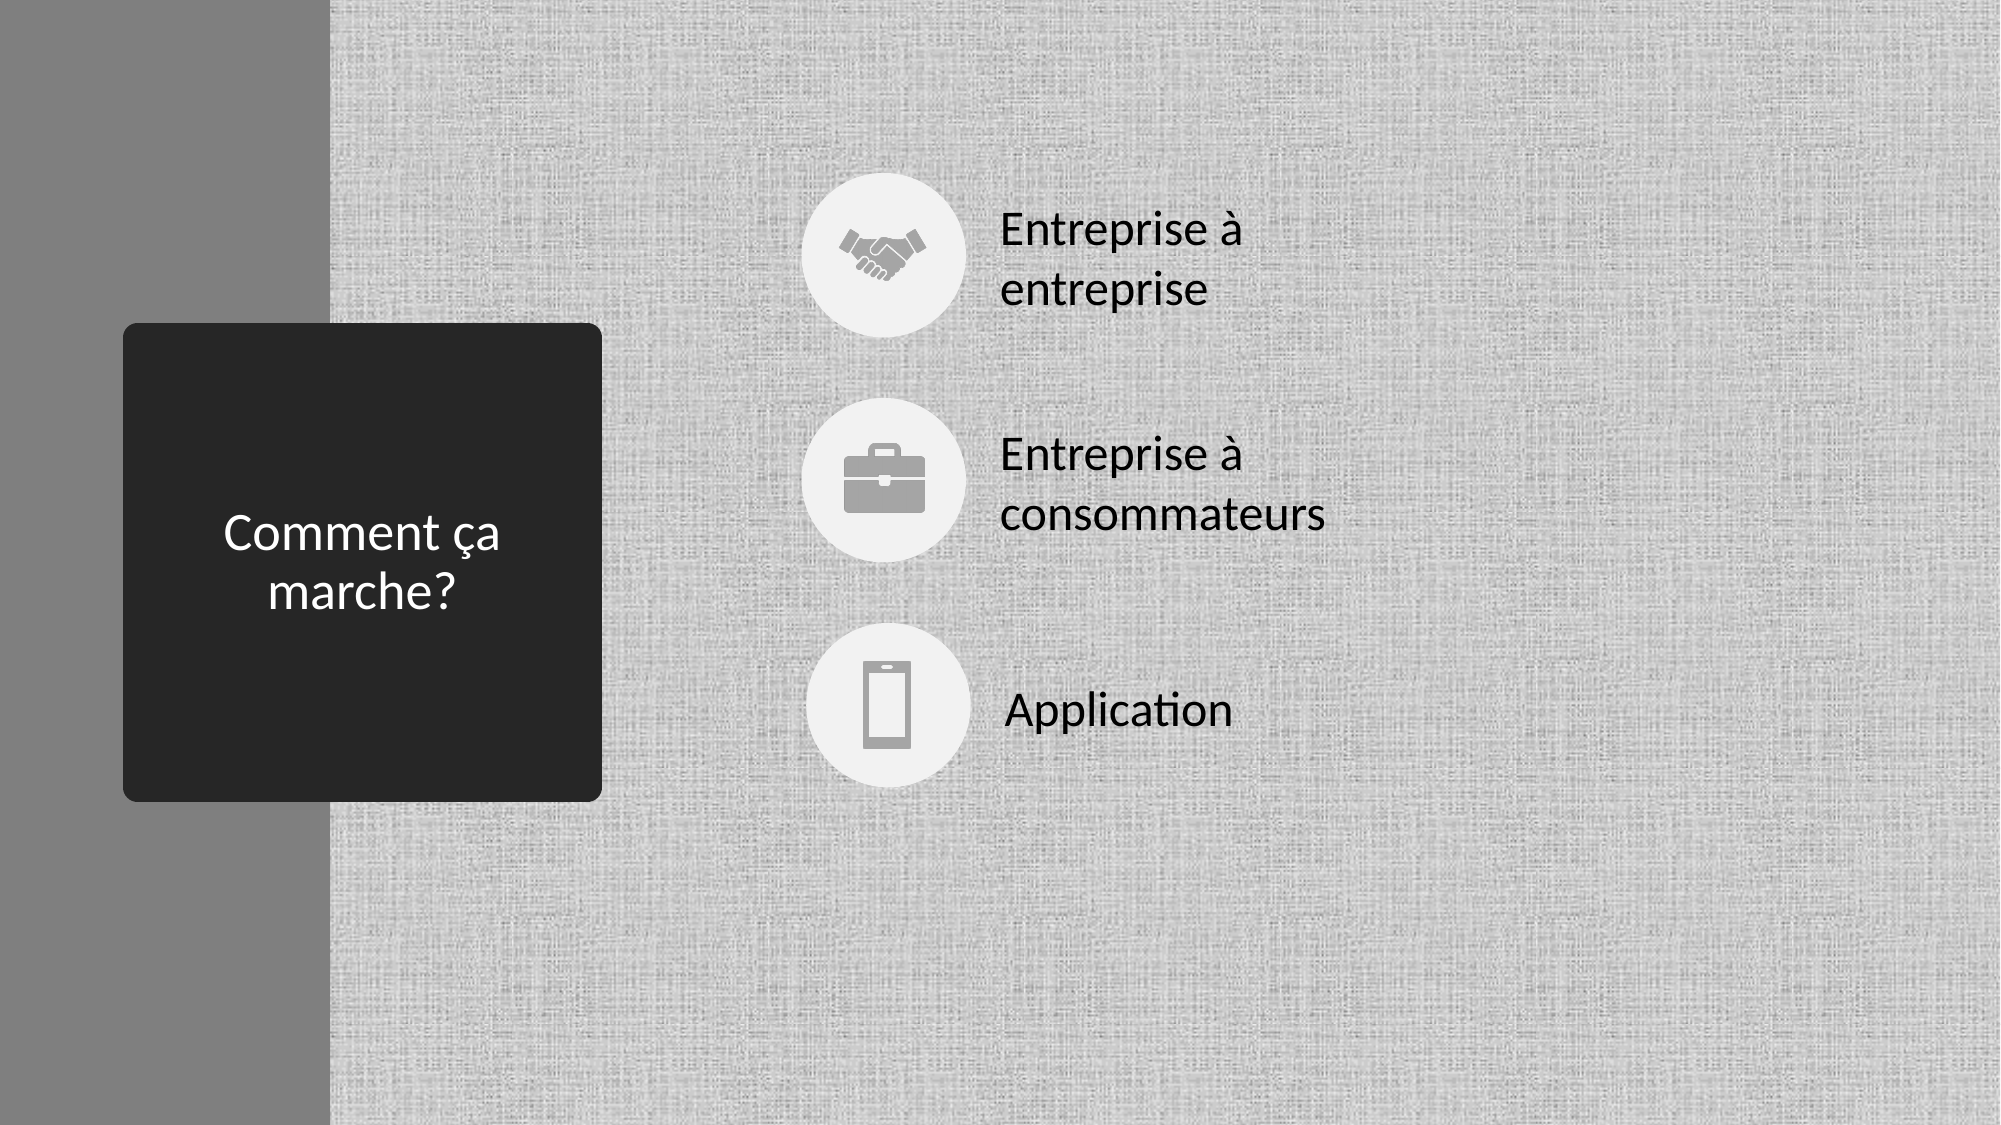

Entreprise à entreprise
Entreprise à consommateurs

Application
# Comment ça marche?